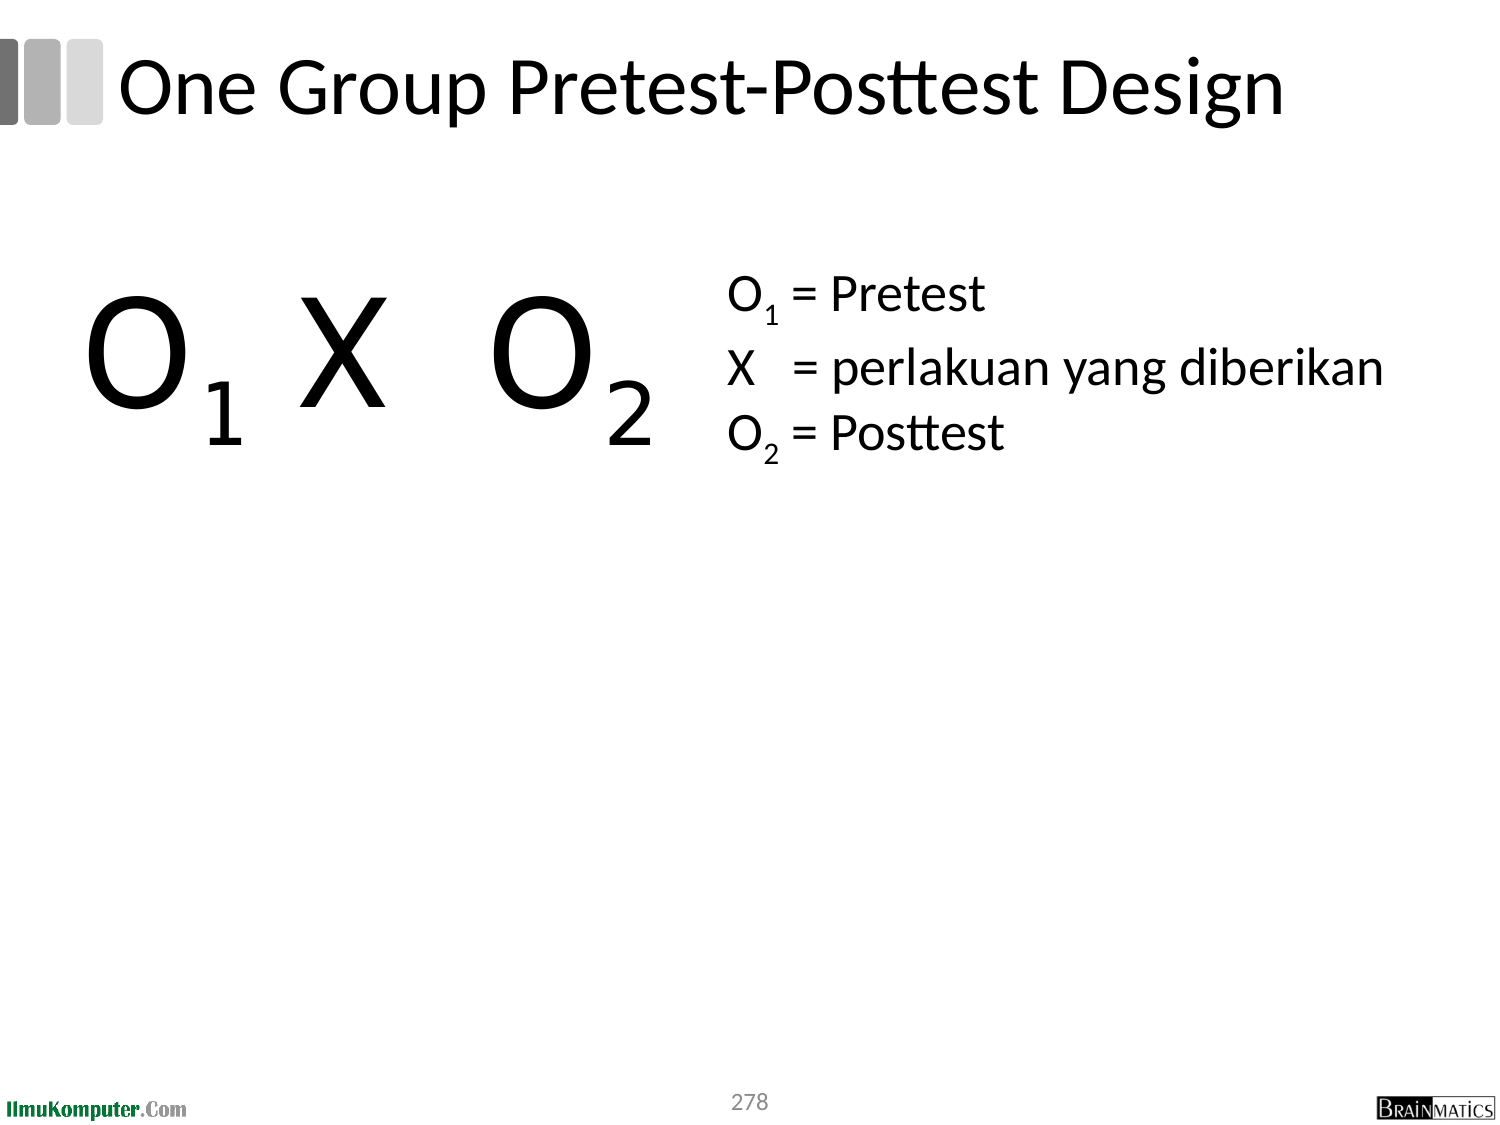

# One Group Pretest-Posttest Design
O1 X  O2
O1 = Pretest
X   = perlakuan yang diberikan
O2 = Posttest

278